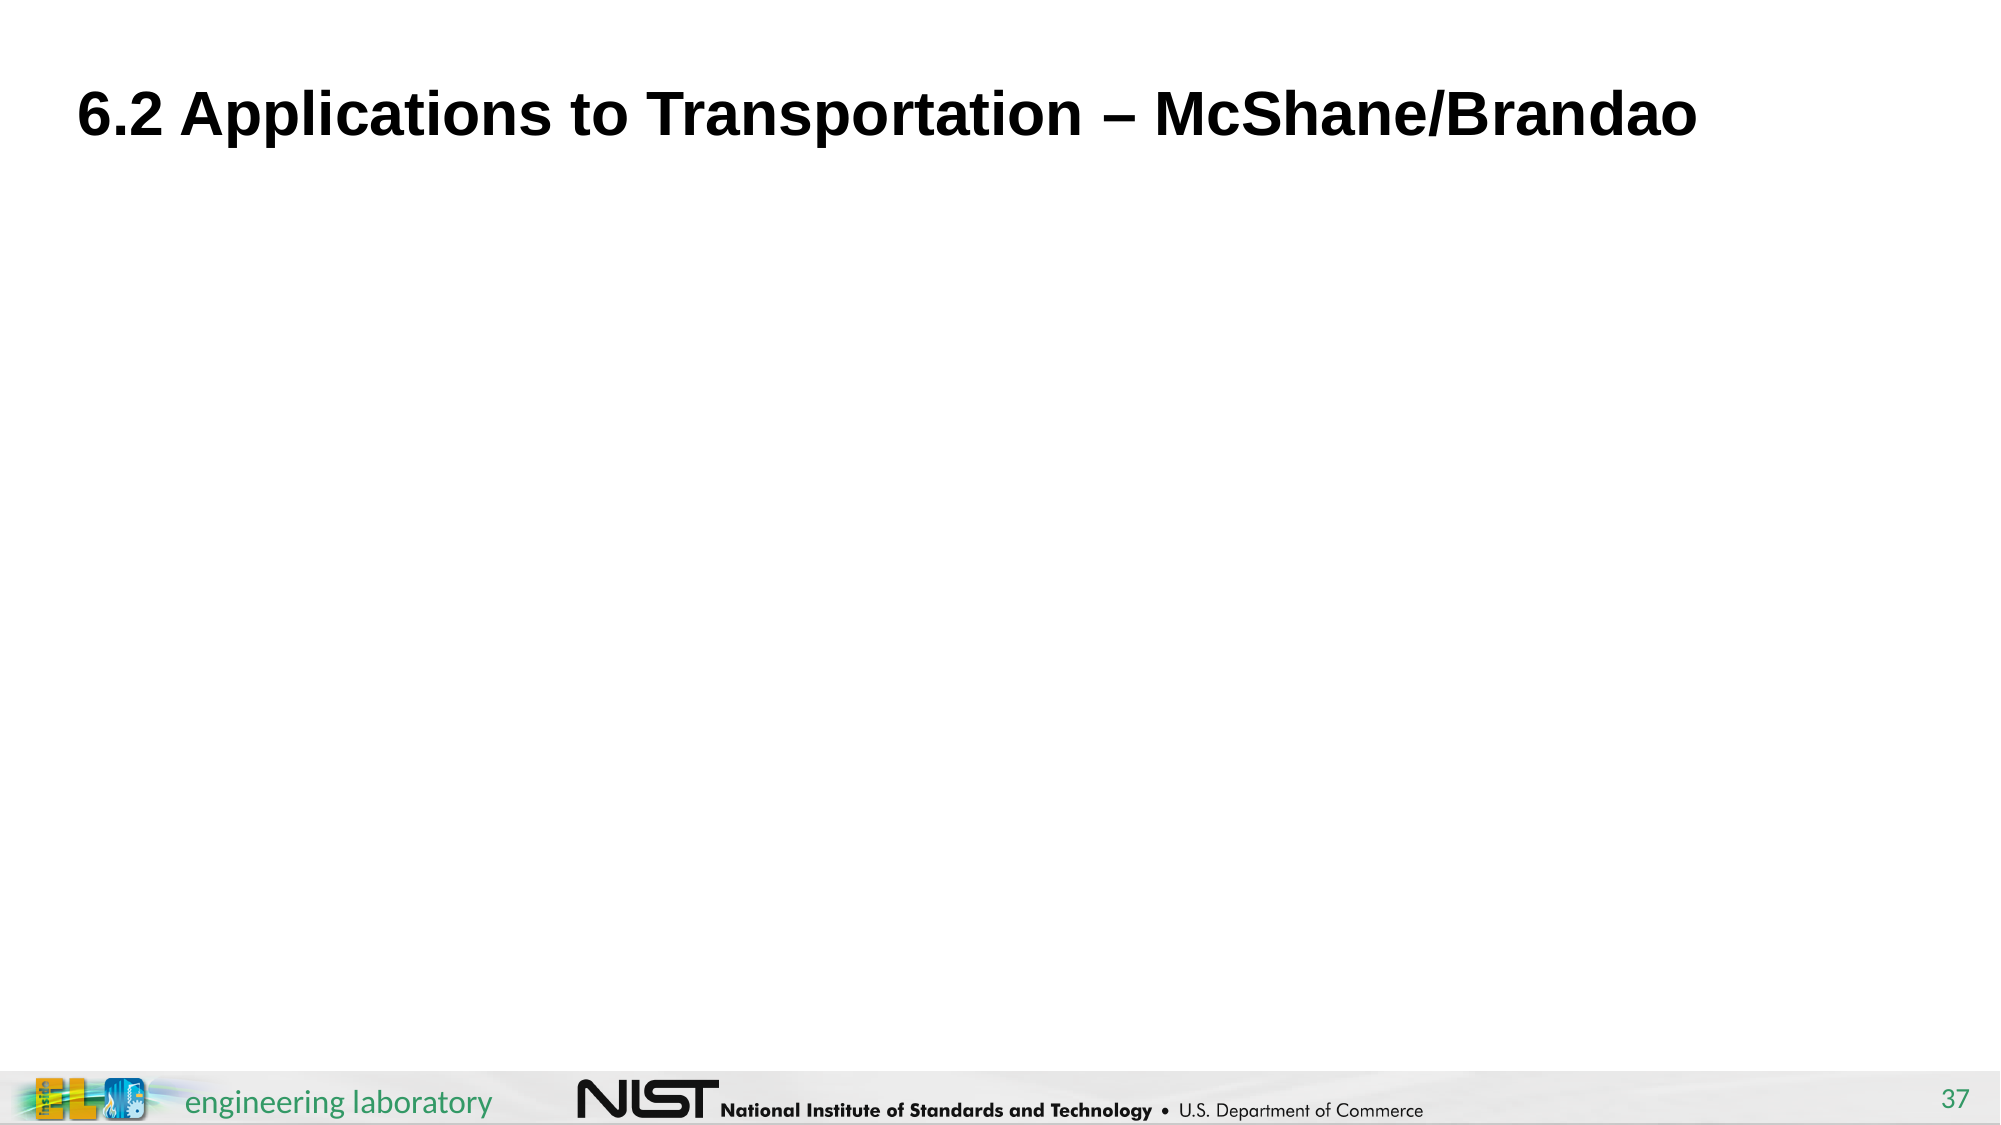

# 6.2 Applications to Transportation – McShane/Brandao

37